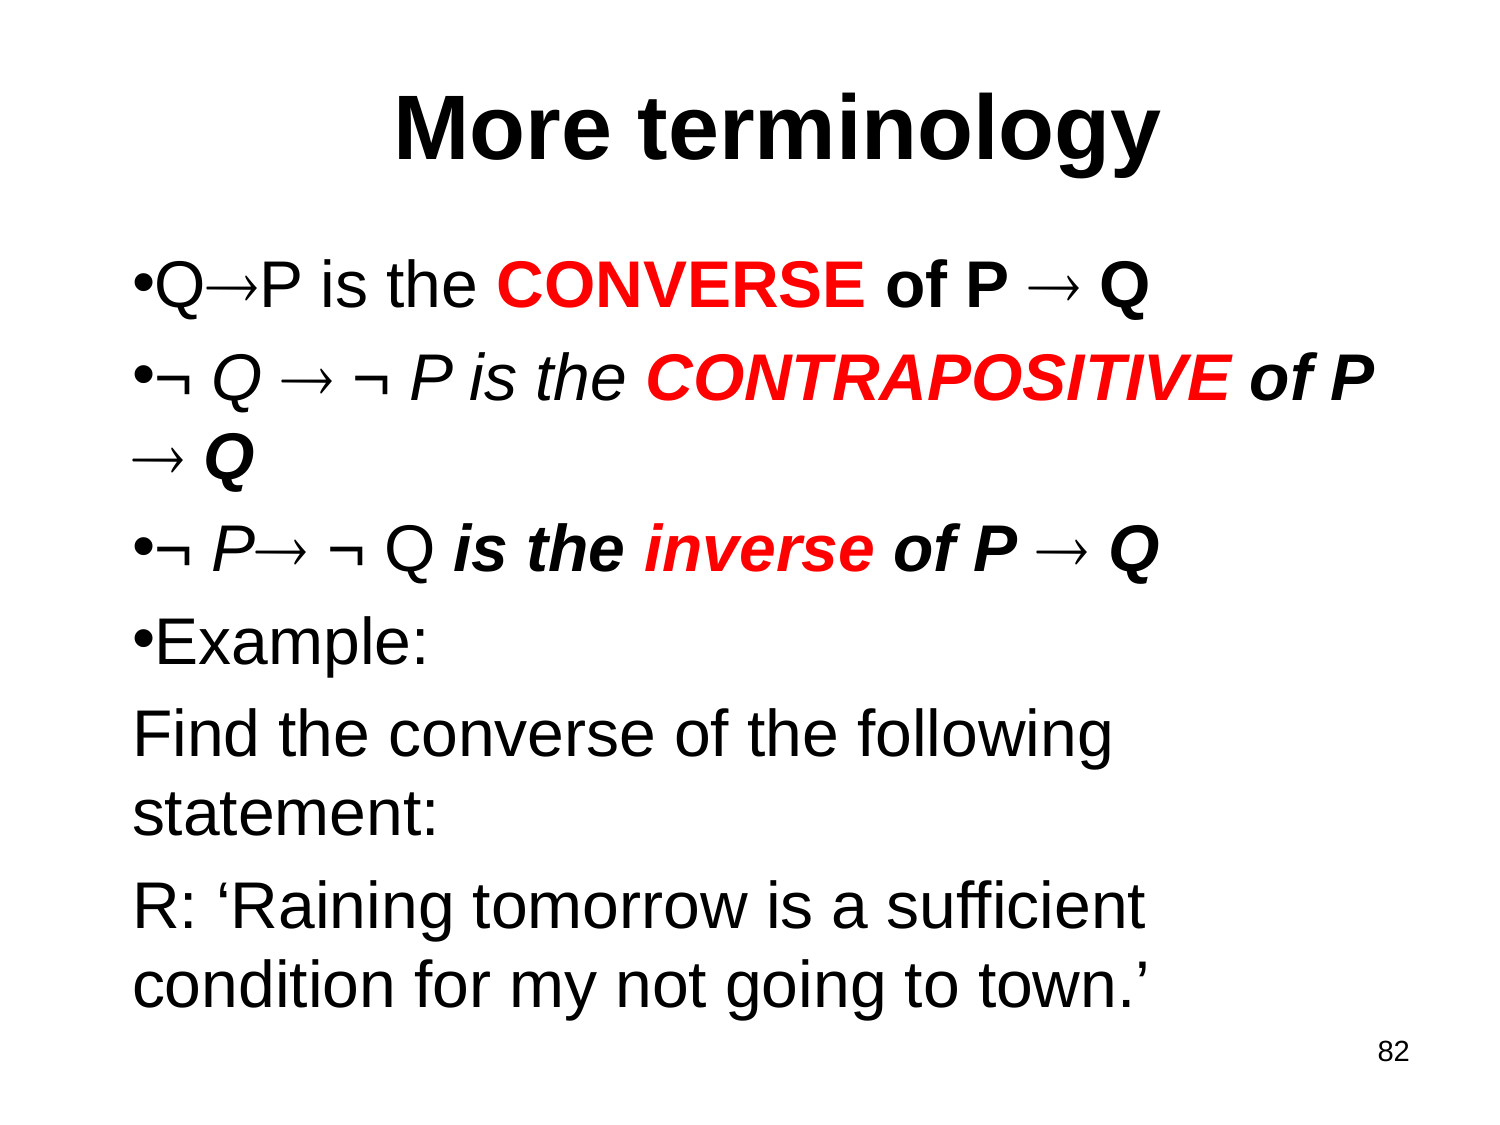

# More terminology
Q→P is the CONVERSE of P → Q
¬ Q → ¬ P is the CONTRAPOSITIVE of P → Q
¬ P→ ¬ Q is the inverse of P → Q
Example:
Find the converse of the following statement:
R: ‘Raining tomorrow is a sufficient condition for my not going to town.’
82